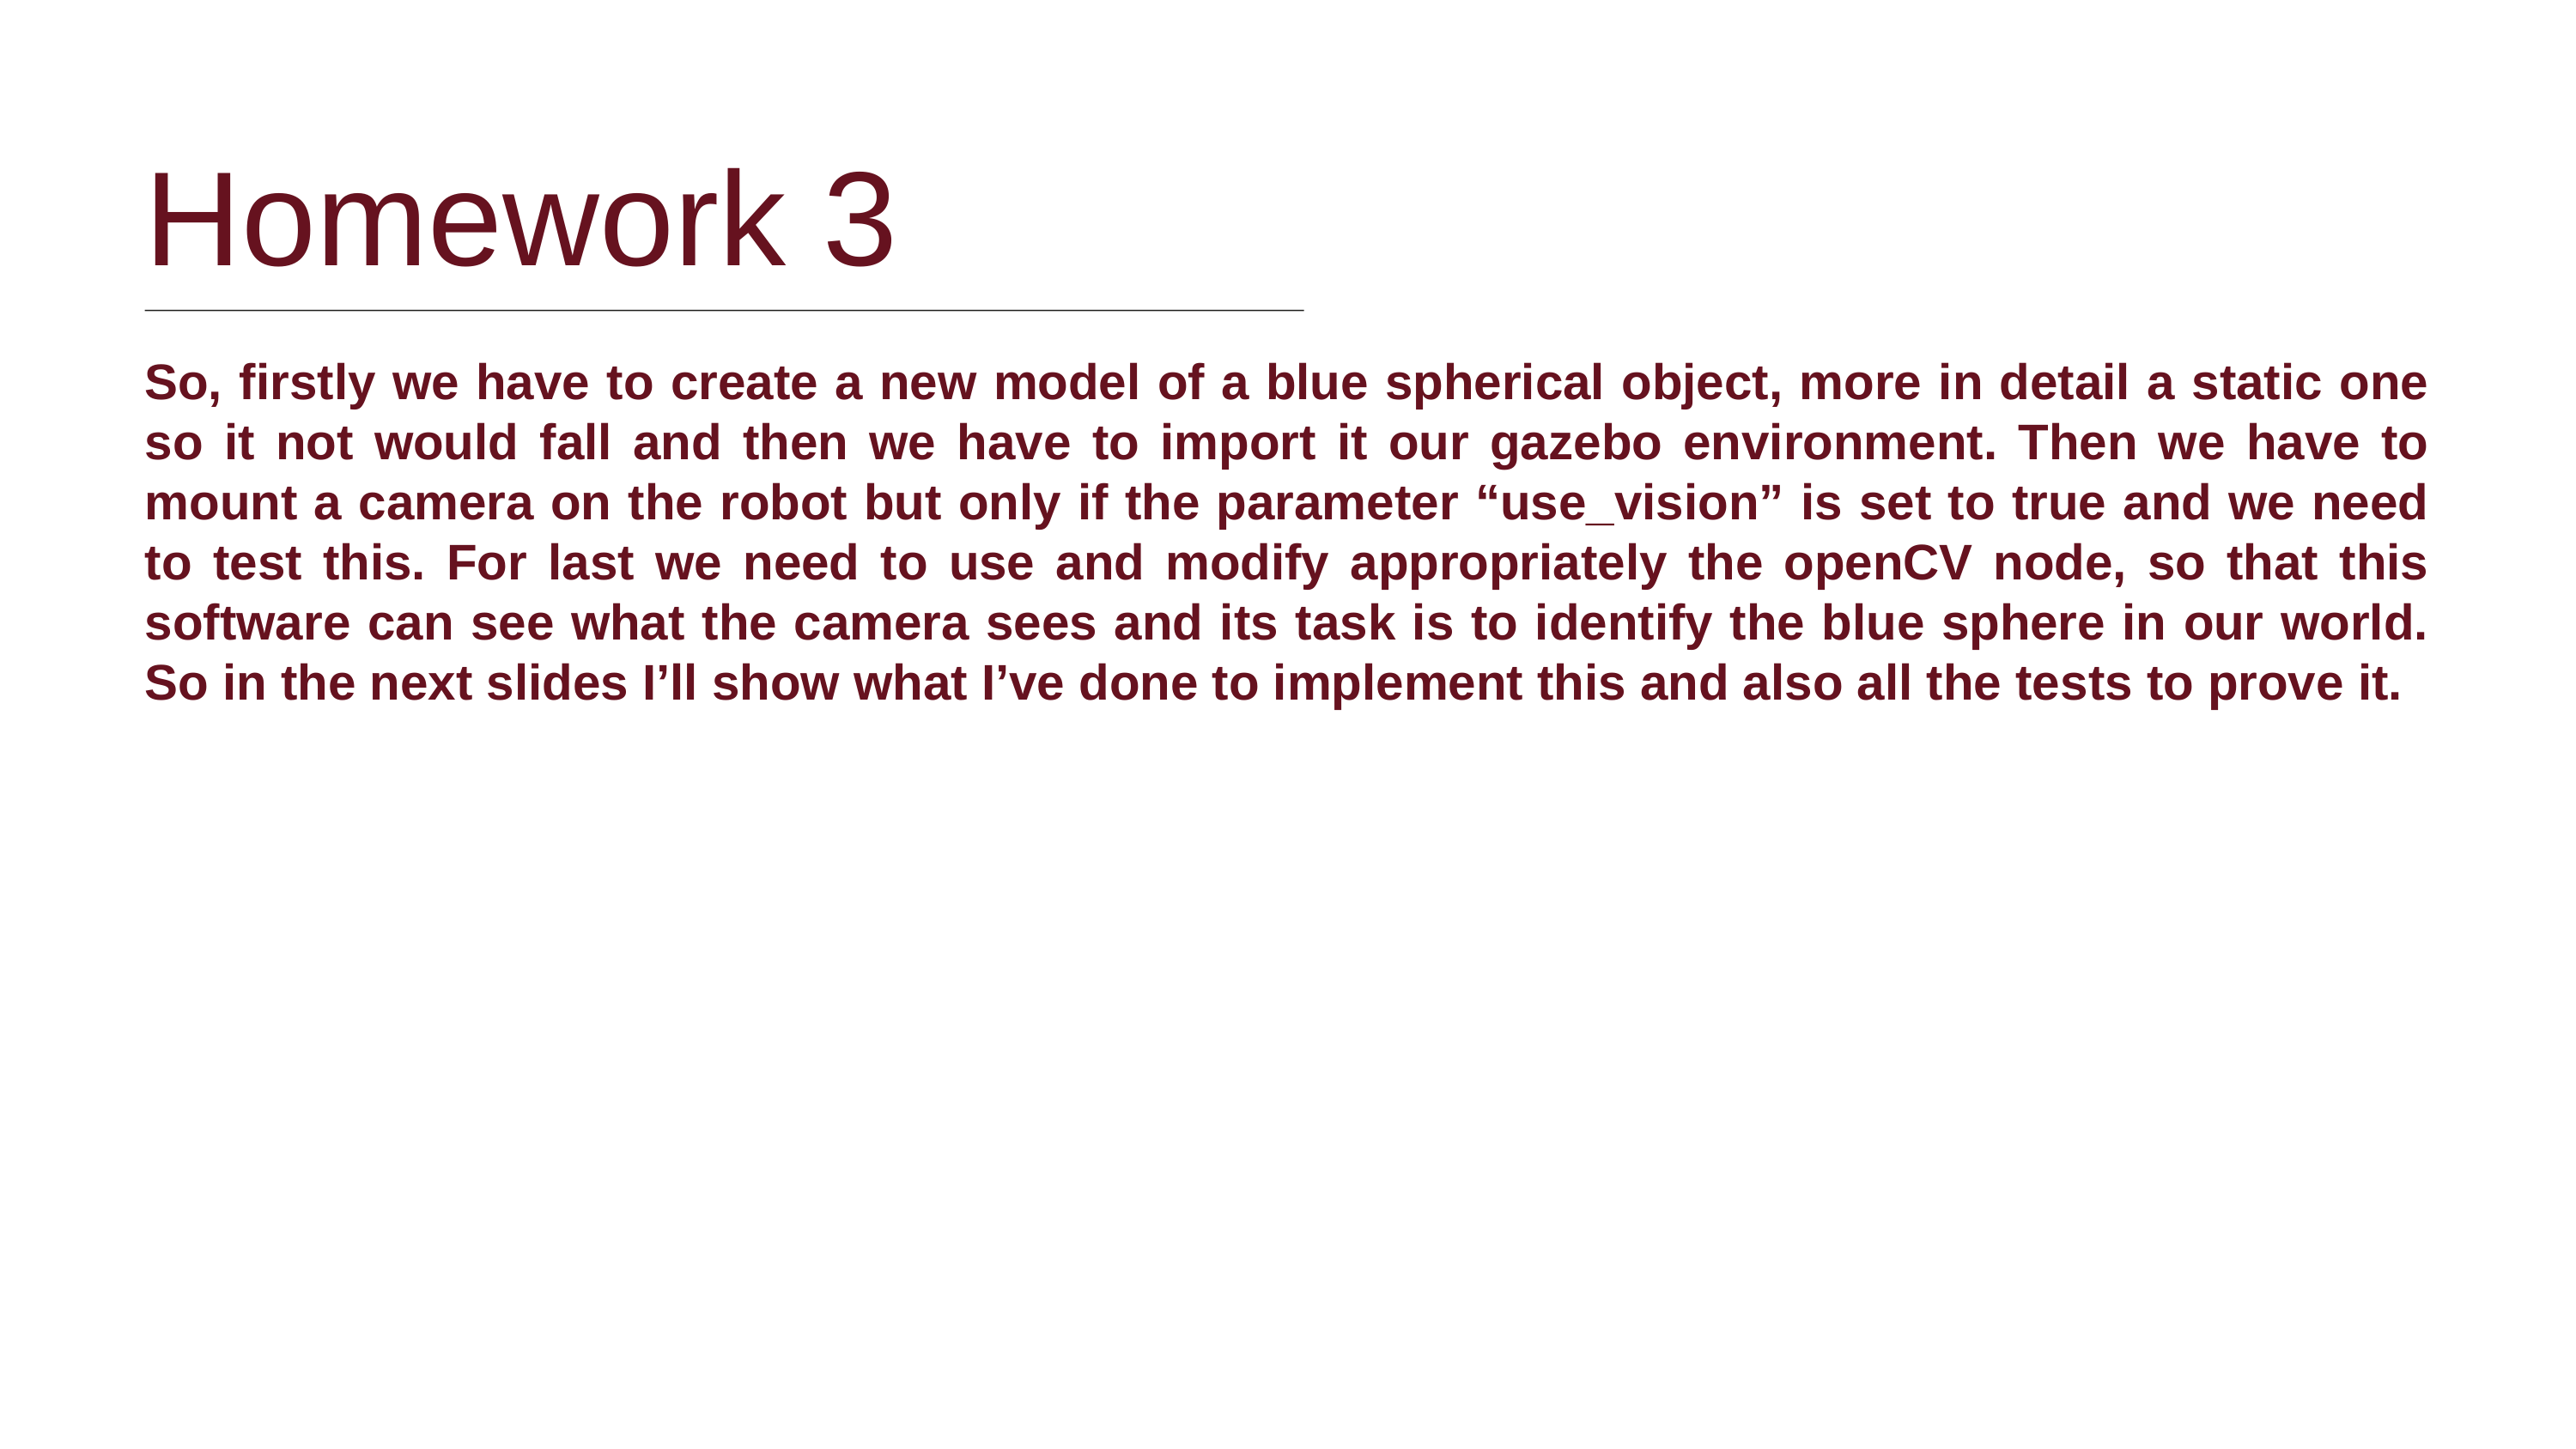

Homework 3

So, firstly we have to create a new model of a blue spherical object, more in detail a static one so it not would fall and then we have to import it our gazebo environment. Then we have to mount a camera on the robot but only if the parameter “use_vision” is set to true and we need to test this. For last we need to use and modify appropriately the openCV node, so that this software can see what the camera sees and its task is to identify the blue sphere in our world. So in the next slides I’ll show what I’ve done to implement this and also all the tests to prove it.